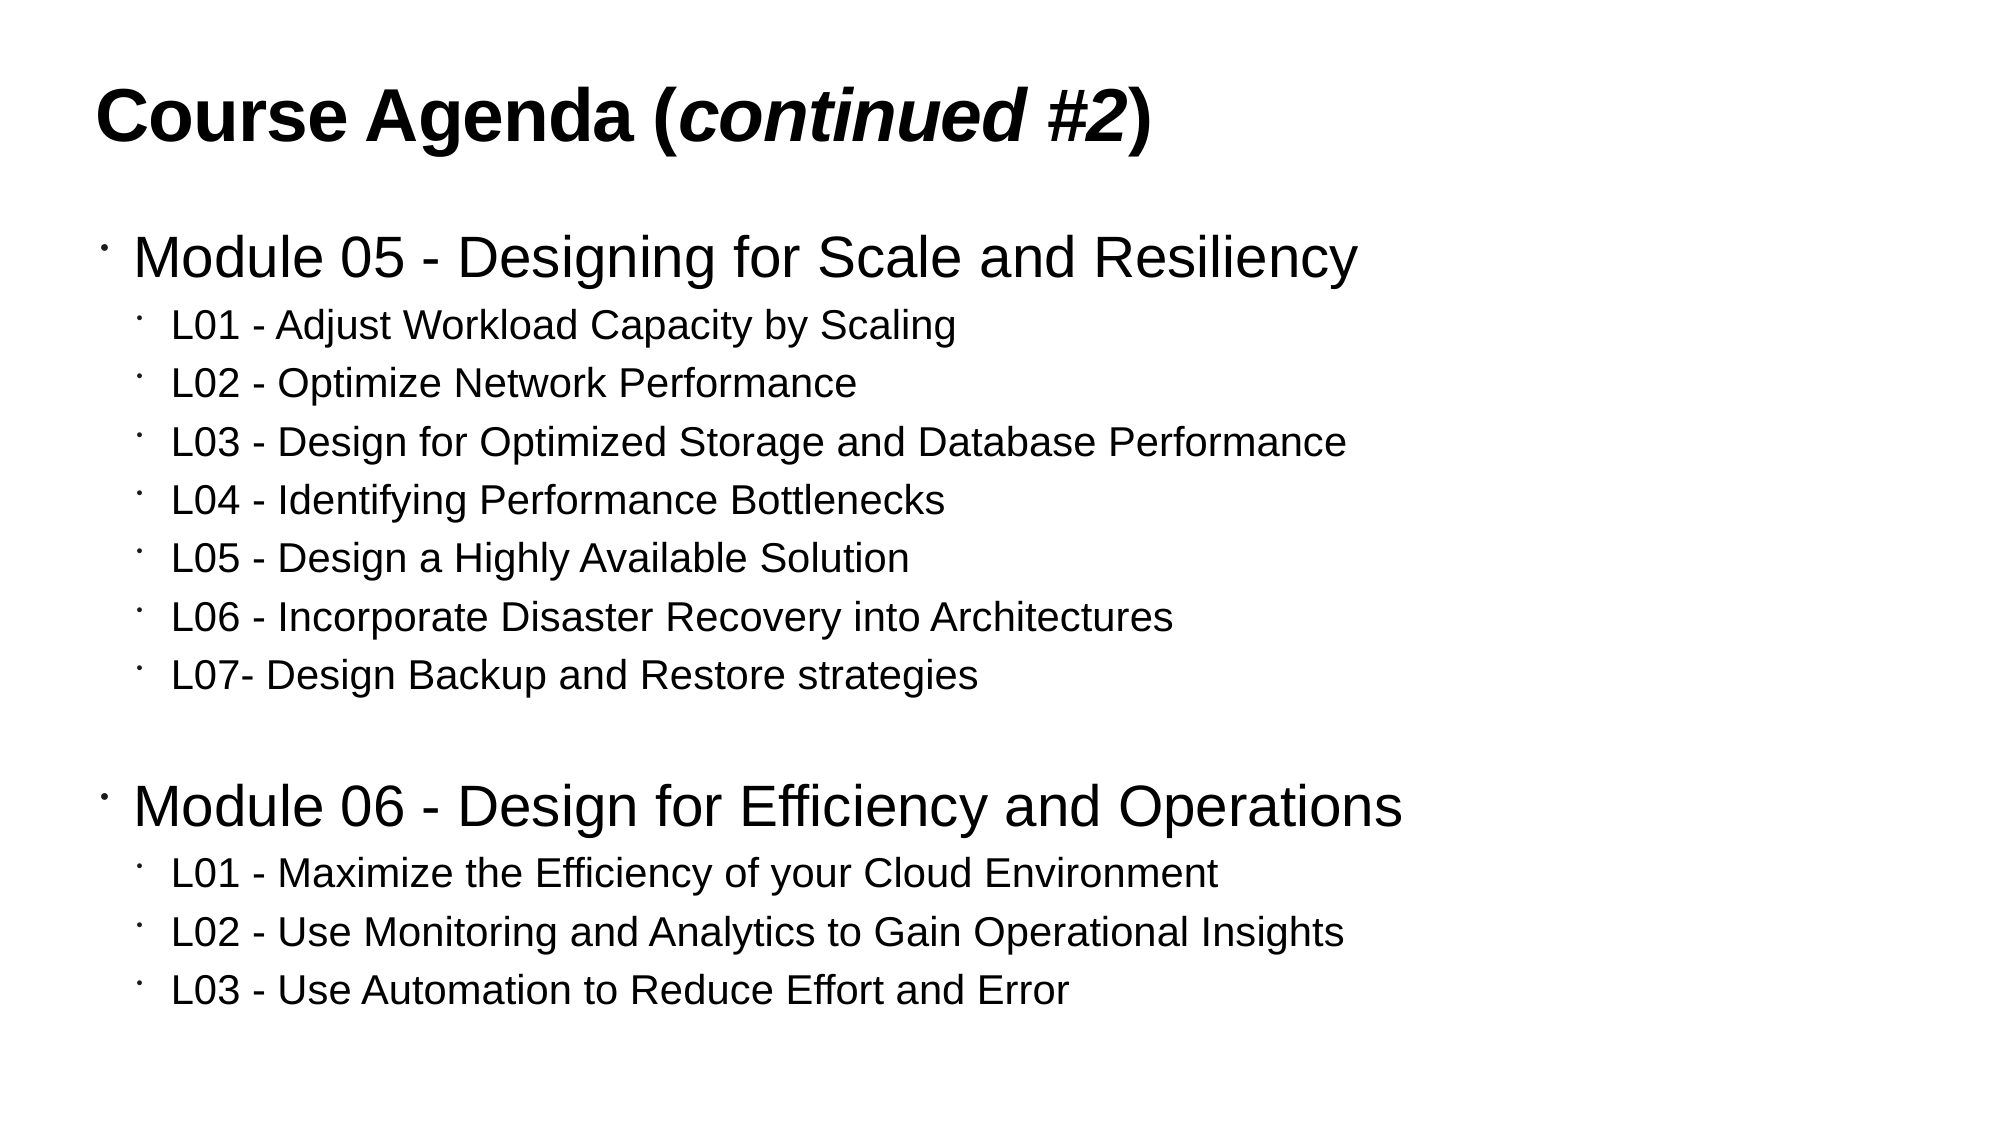

# Course Agenda (continued #2)
Module 05 - Designing for Scale and Resiliency
L01 - Adjust Workload Capacity by Scaling
L02 - Optimize Network Performance
L03 - Design for Optimized Storage and Database Performance
L04 - Identifying Performance Bottlenecks
L05 - Design a Highly Available Solution
L06 - Incorporate Disaster Recovery into Architectures
L07- Design Backup and Restore strategies

Module 06 - Design for Efficiency and Operations
L01 - Maximize the Efficiency of your Cloud Environment
L02 - Use Monitoring and Analytics to Gain Operational Insights
L03 - Use Automation to Reduce Effort and Error